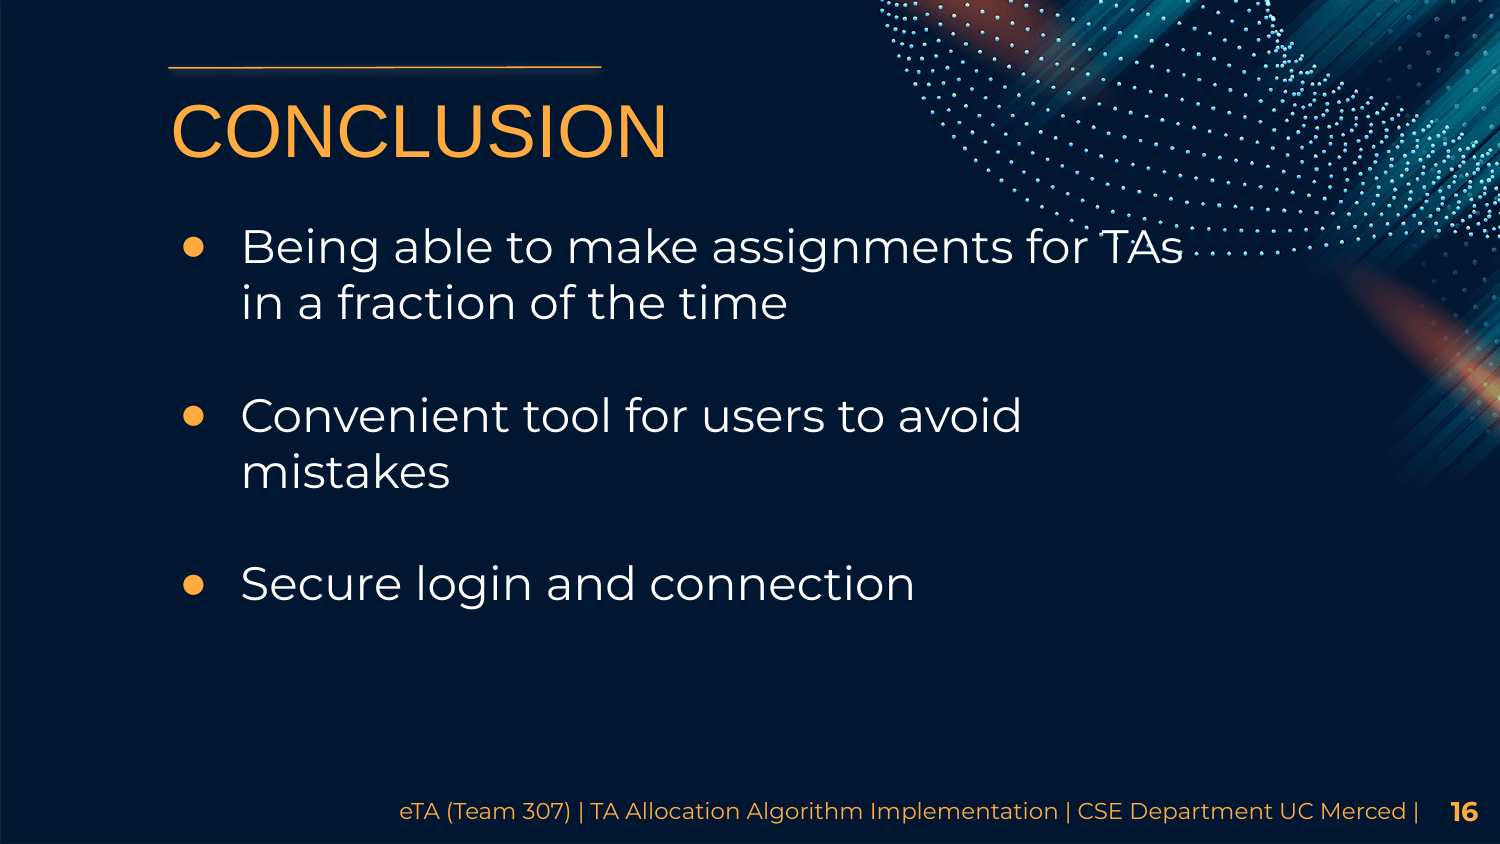

CONCLUSION
Being able to make assignments for TAs in a fraction of the time

Convenient tool for users to avoid mistakes

Secure login and connection
16
eTA (Team 307) | TA Allocation Algorithm Implementation | CSE Department UC Merced |